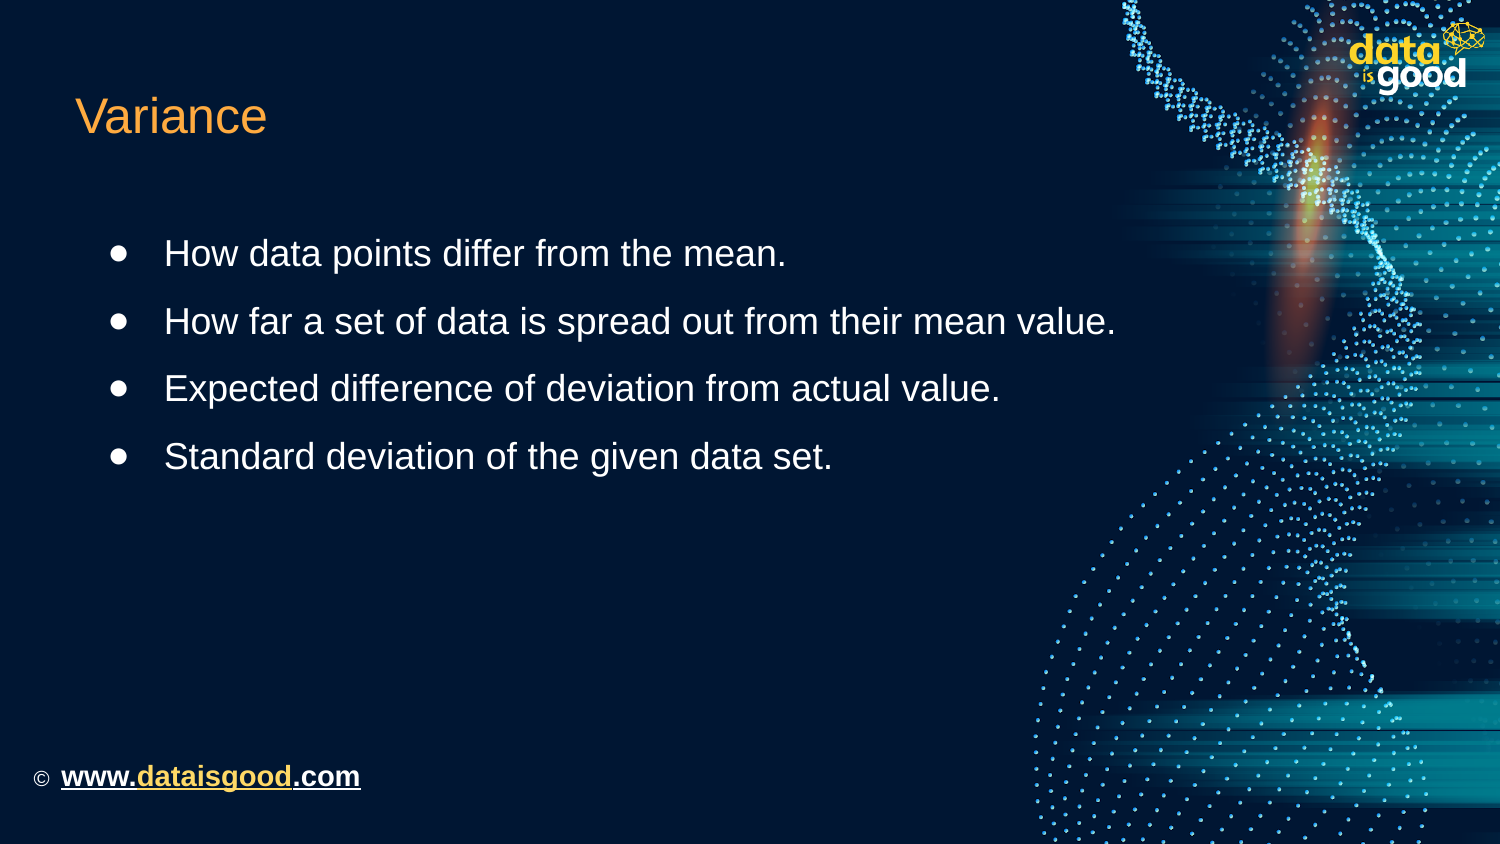

# Variance
How data points differ from the mean.
How far a set of data is spread out from their mean value.
Expected difference of deviation from actual value.
Standard deviation of the given data set.